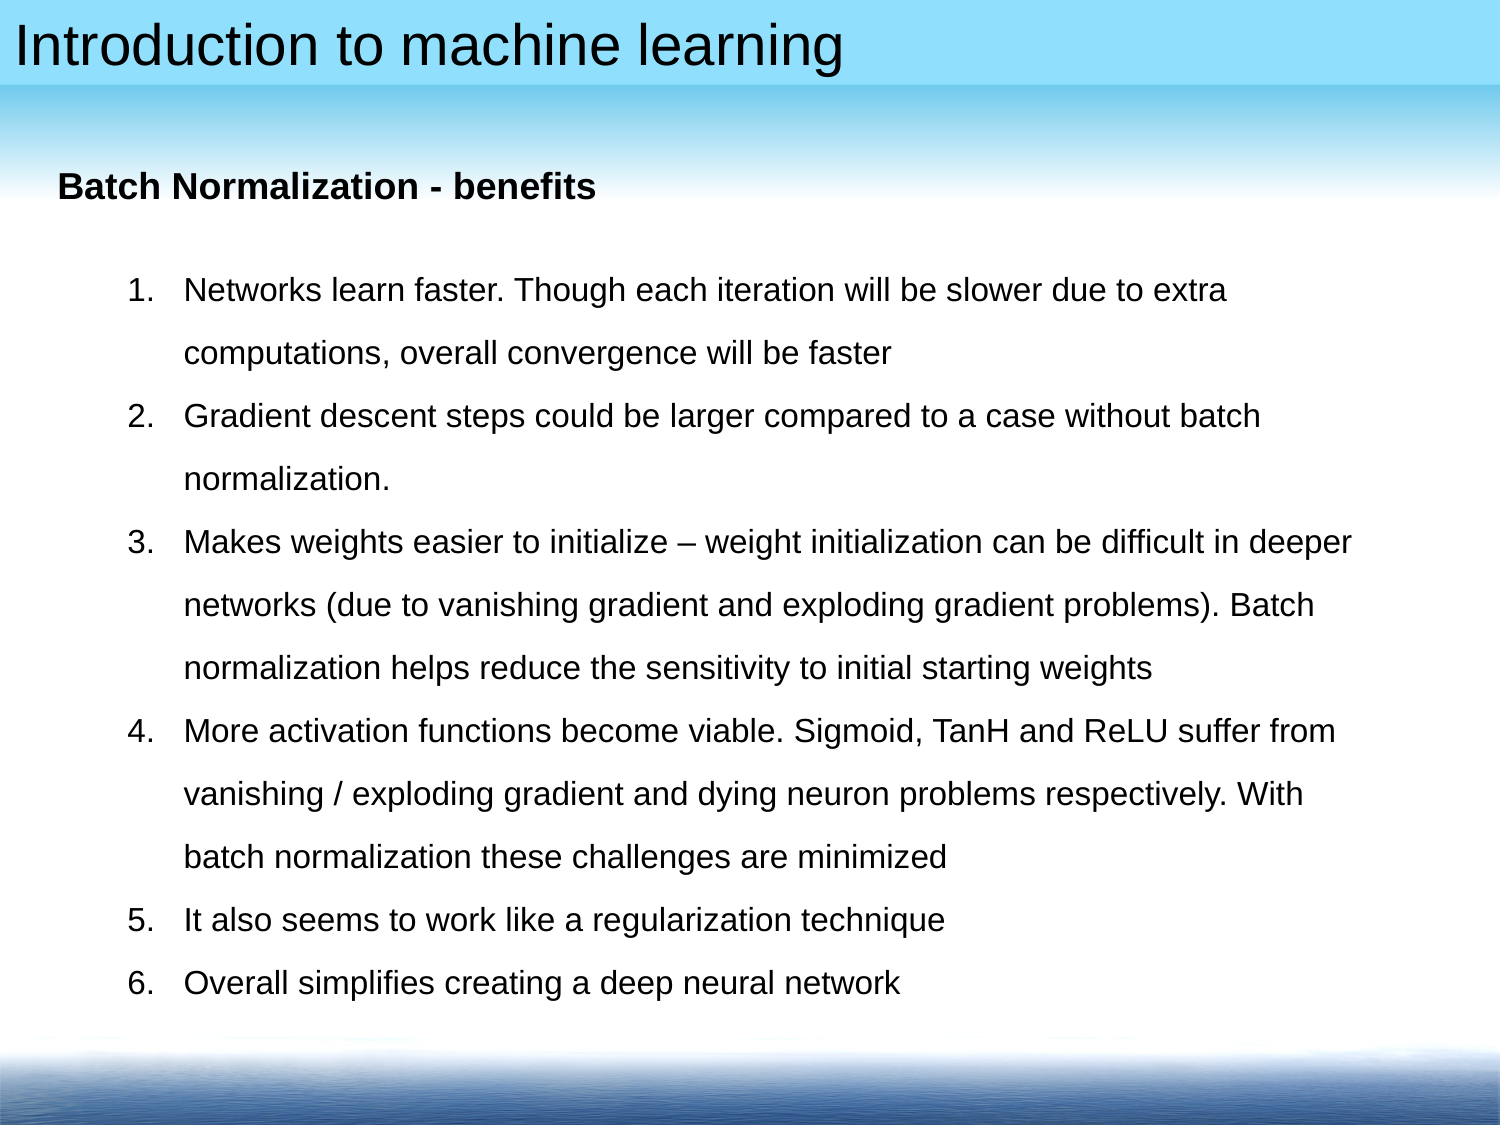

Batch Normalization - benefits
Networks learn faster. Though each iteration will be slower due to extra computations, overall convergence will be faster
Gradient descent steps could be larger compared to a case without batch normalization.
Makes weights easier to initialize – weight initialization can be difficult in deeper networks (due to vanishing gradient and exploding gradient problems). Batch normalization helps reduce the sensitivity to initial starting weights
More activation functions become viable. Sigmoid, TanH and ReLU suffer from vanishing / exploding gradient and dying neuron problems respectively. With batch normalization these challenges are minimized
It also seems to work like a regularization technique
Overall simplifies creating a deep neural network